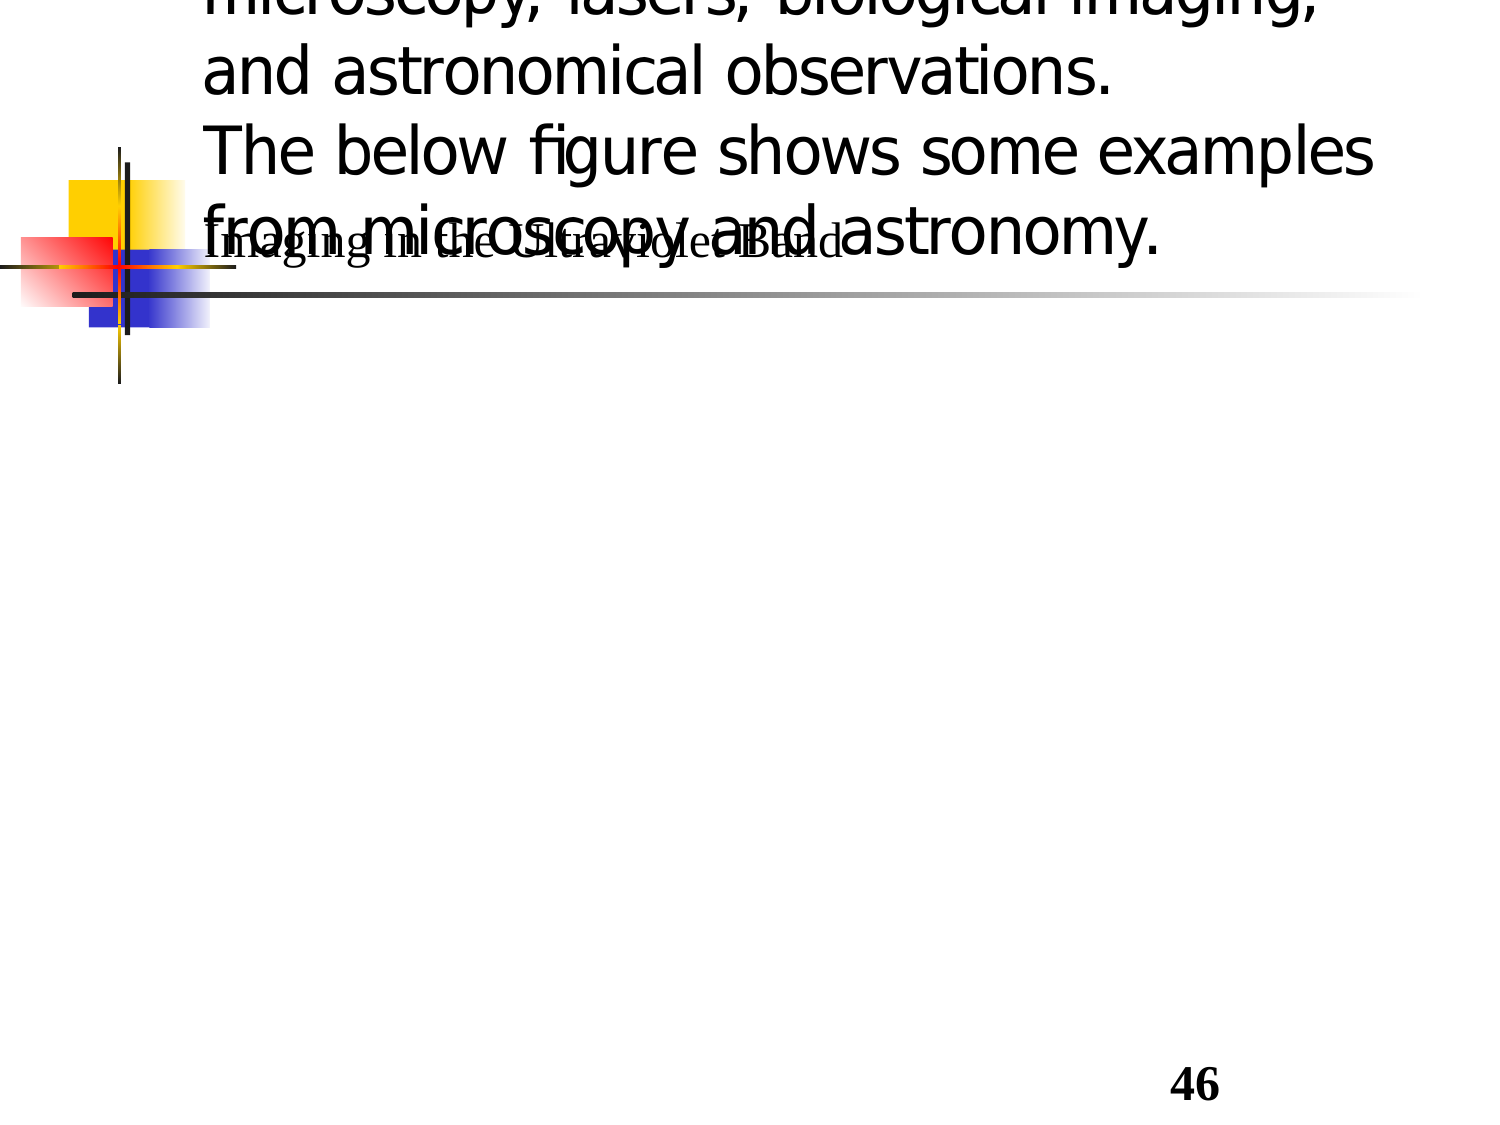

Imaging in the Ultraviolet Band
Applications of ultraviolet “light” are varied. They include industrial inspection, microscopy, lasers, biological imaging, and astronomical observations.
The below figure shows some examples from microscopy and astronomy.
46